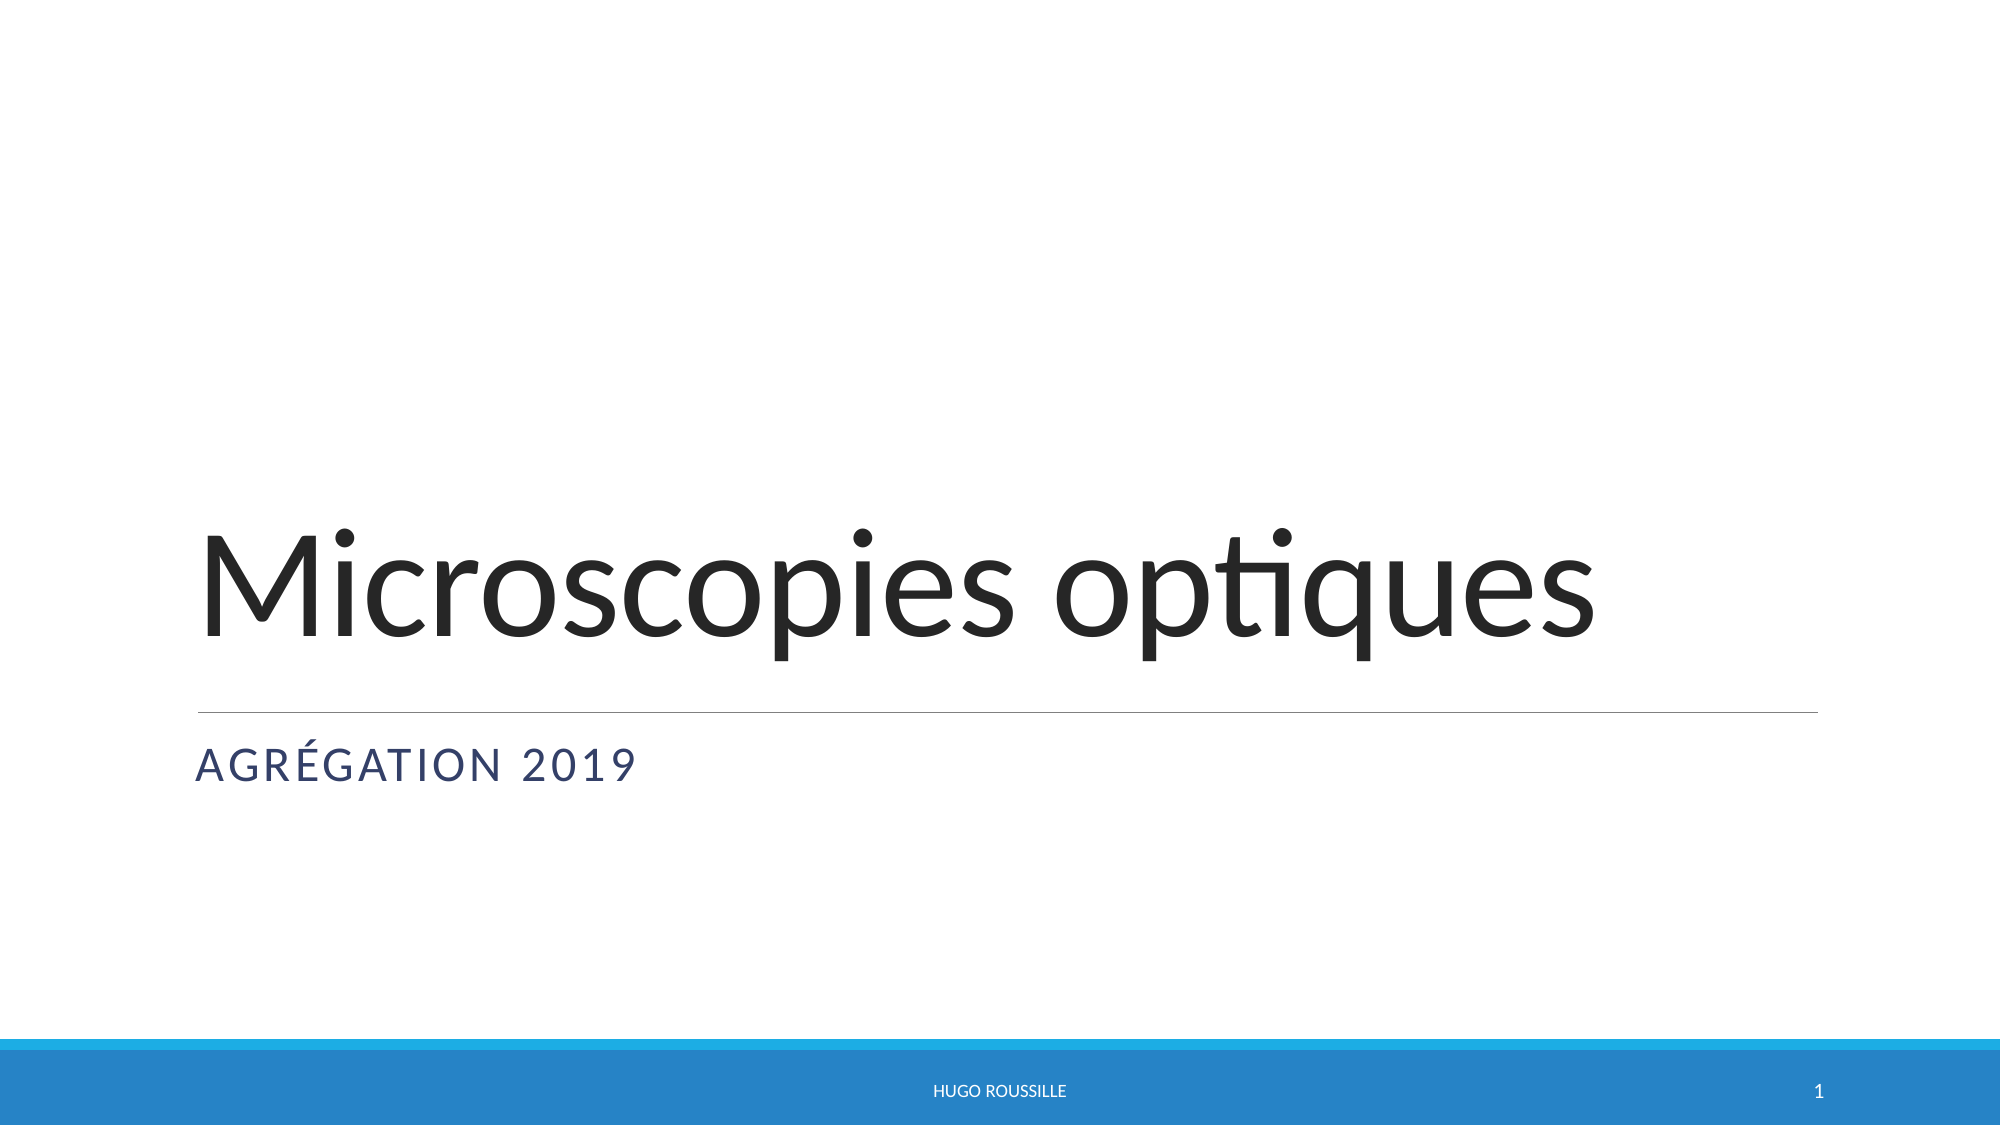

# Microscopies optiques
Agrégation 2019
HUGO ROUSSILLE
1